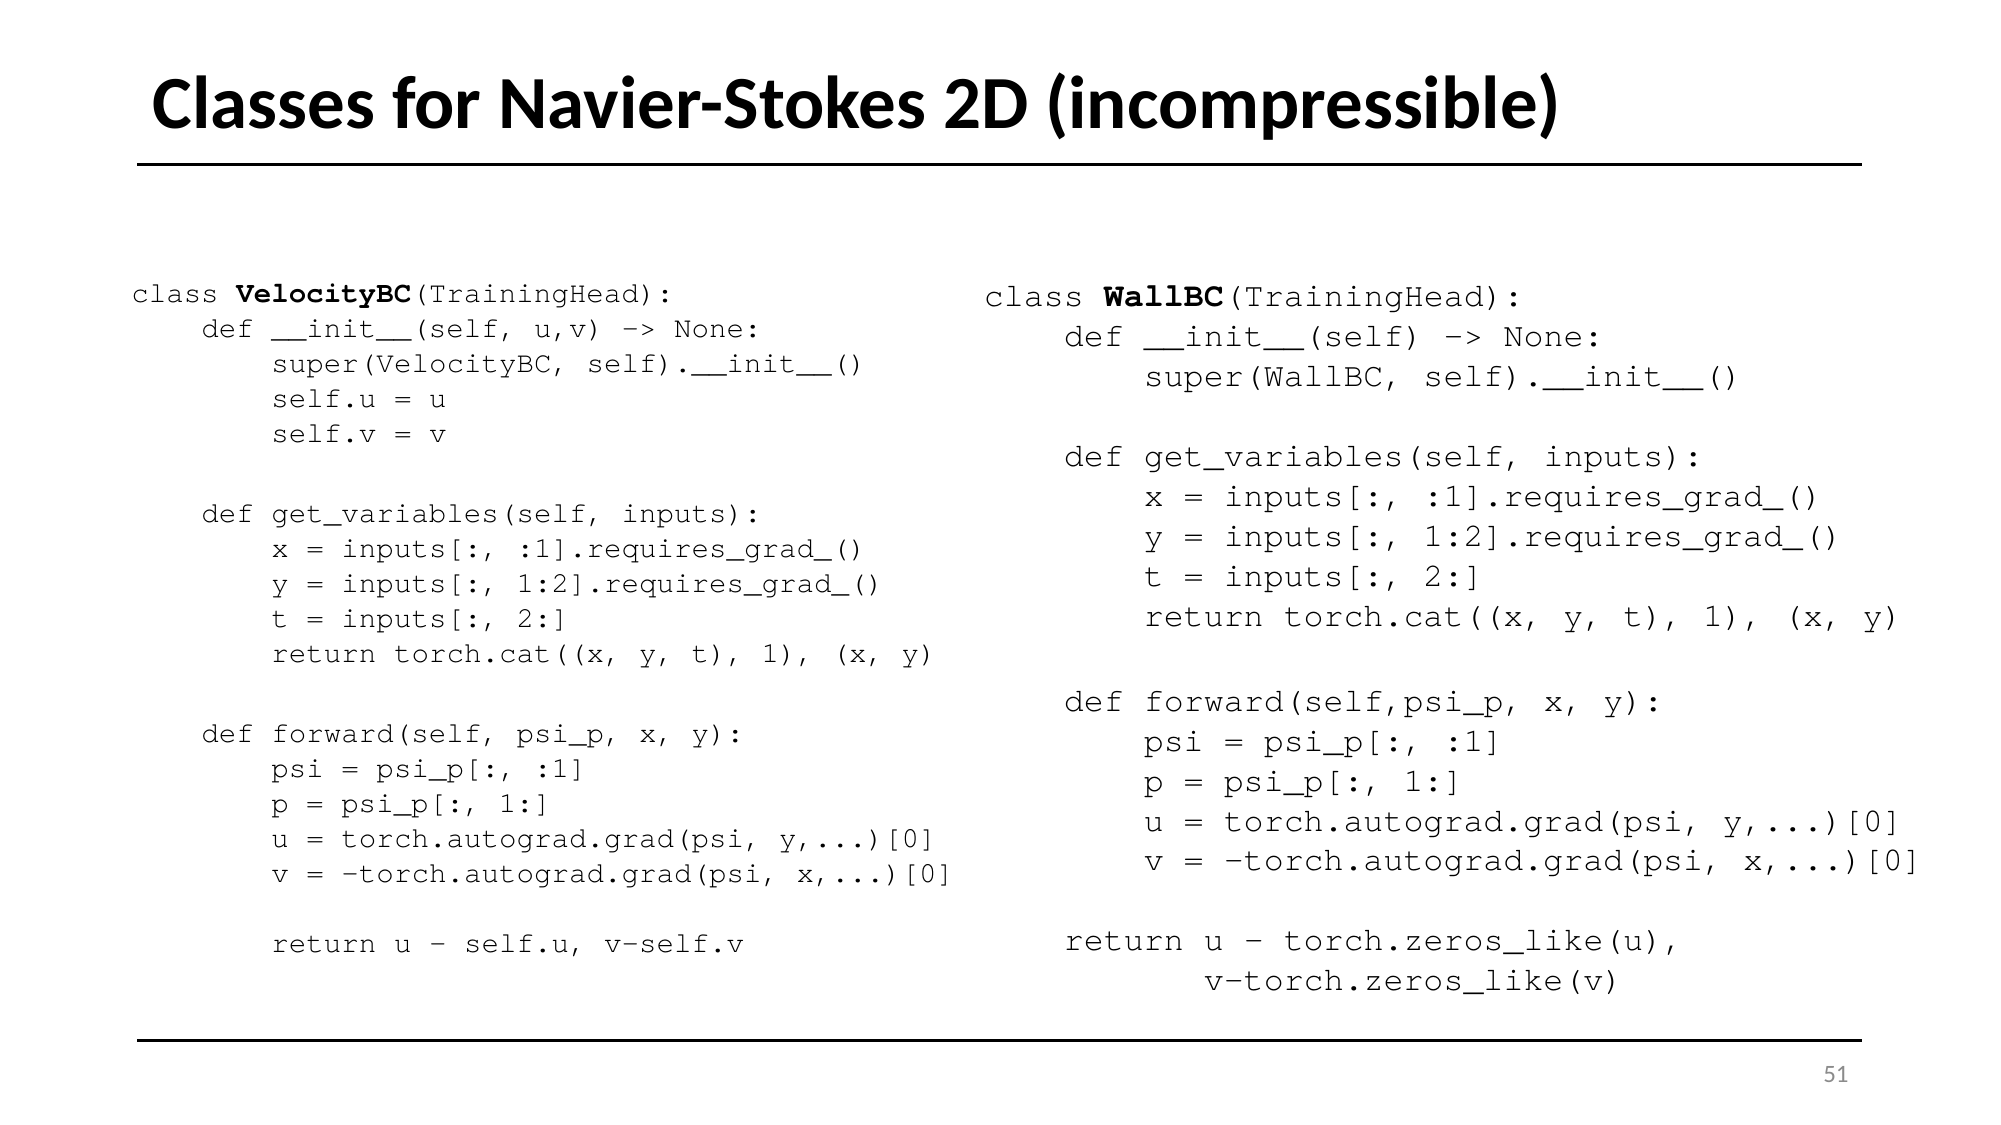

# Classes for Navier-Stokes 2D (incompressible)
class VelocityBC(TrainingHead):
    def __init__(self, u,v) -> None:
        super(VelocityBC, self).__init__()
        self.u = u
        self.v = v

    def get_variables(self, inputs):
        x = inputs[:, :1].requires_grad_()
        y = inputs[:, 1:2].requires_grad_()
        t = inputs[:, 2:]
        return torch.cat((x, y, t), 1), (x, y)

    def forward(self, psi_p, x, y):
        psi = psi_p[:, :1]
        p = psi_p[:, 1:]
        u = torch.autograd.grad(psi, y,...)[0]
        v = -torch.autograd.grad(psi, x,...)[0]

        return u - self.u, v-self.v

class WallBC(TrainingHead):
    def __init__(self) -> None:
        super(WallBC, self).__init__()

    def get_variables(self, inputs):
        x = inputs[:, :1].requires_grad_()
        y = inputs[:, 1:2].requires_grad_()
        t = inputs[:, 2:]
        return torch.cat((x, y, t), 1), (x, y)

    def forward(self,psi_p, x, y):
        psi = psi_p[:, :1]
        p = psi_p[:, 1:]
        u = torch.autograd.grad(psi, y,...)[0]
        v = -torch.autograd.grad(psi, x,...)[0]

    return u - torch.zeros_like(u),
           v-torch.zeros_like(v)